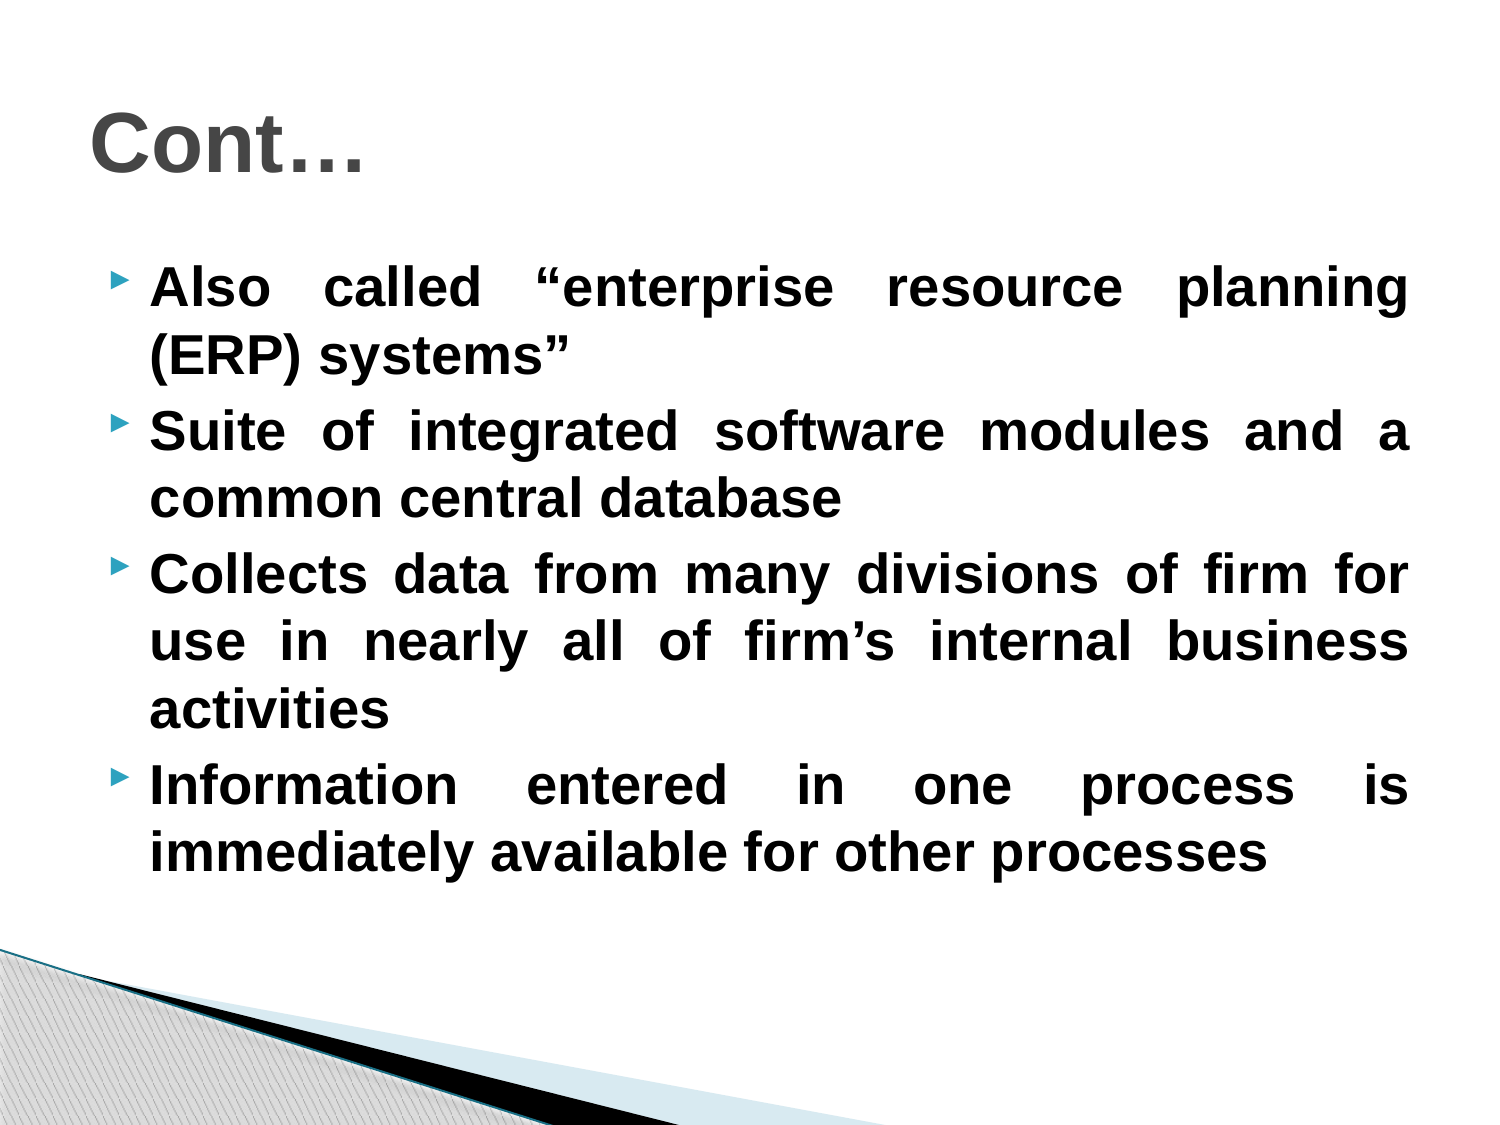

# Cont…
Also called “enterprise resource planning (ERP) systems”
Suite of integrated software modules and a common central database
Collects data from many divisions of firm for use in nearly all of firm’s internal business activities
Information entered in one process is immediately available for other processes